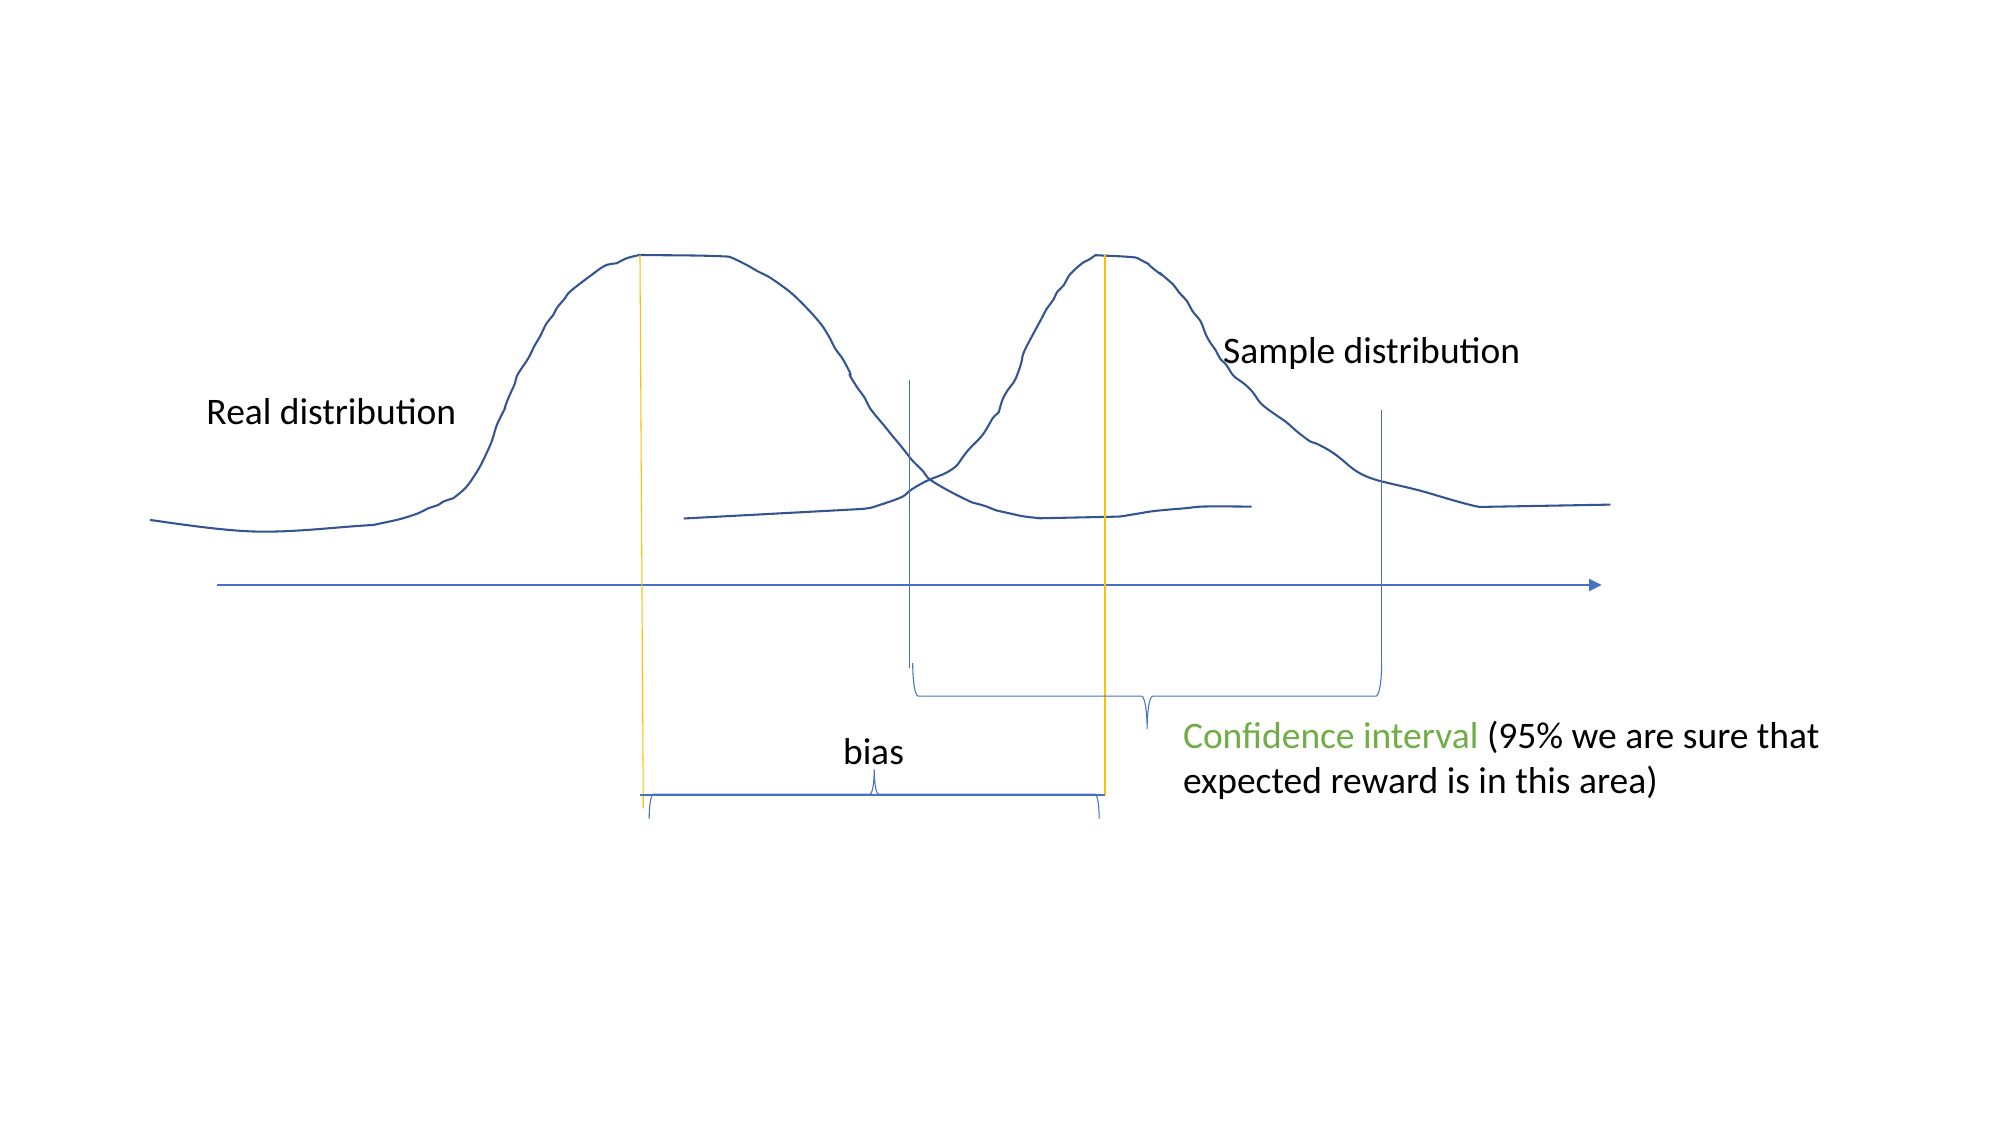

Sample distribution
Real distribution

Confidence interval (95% we are sure that expected reward is in this area)
bias